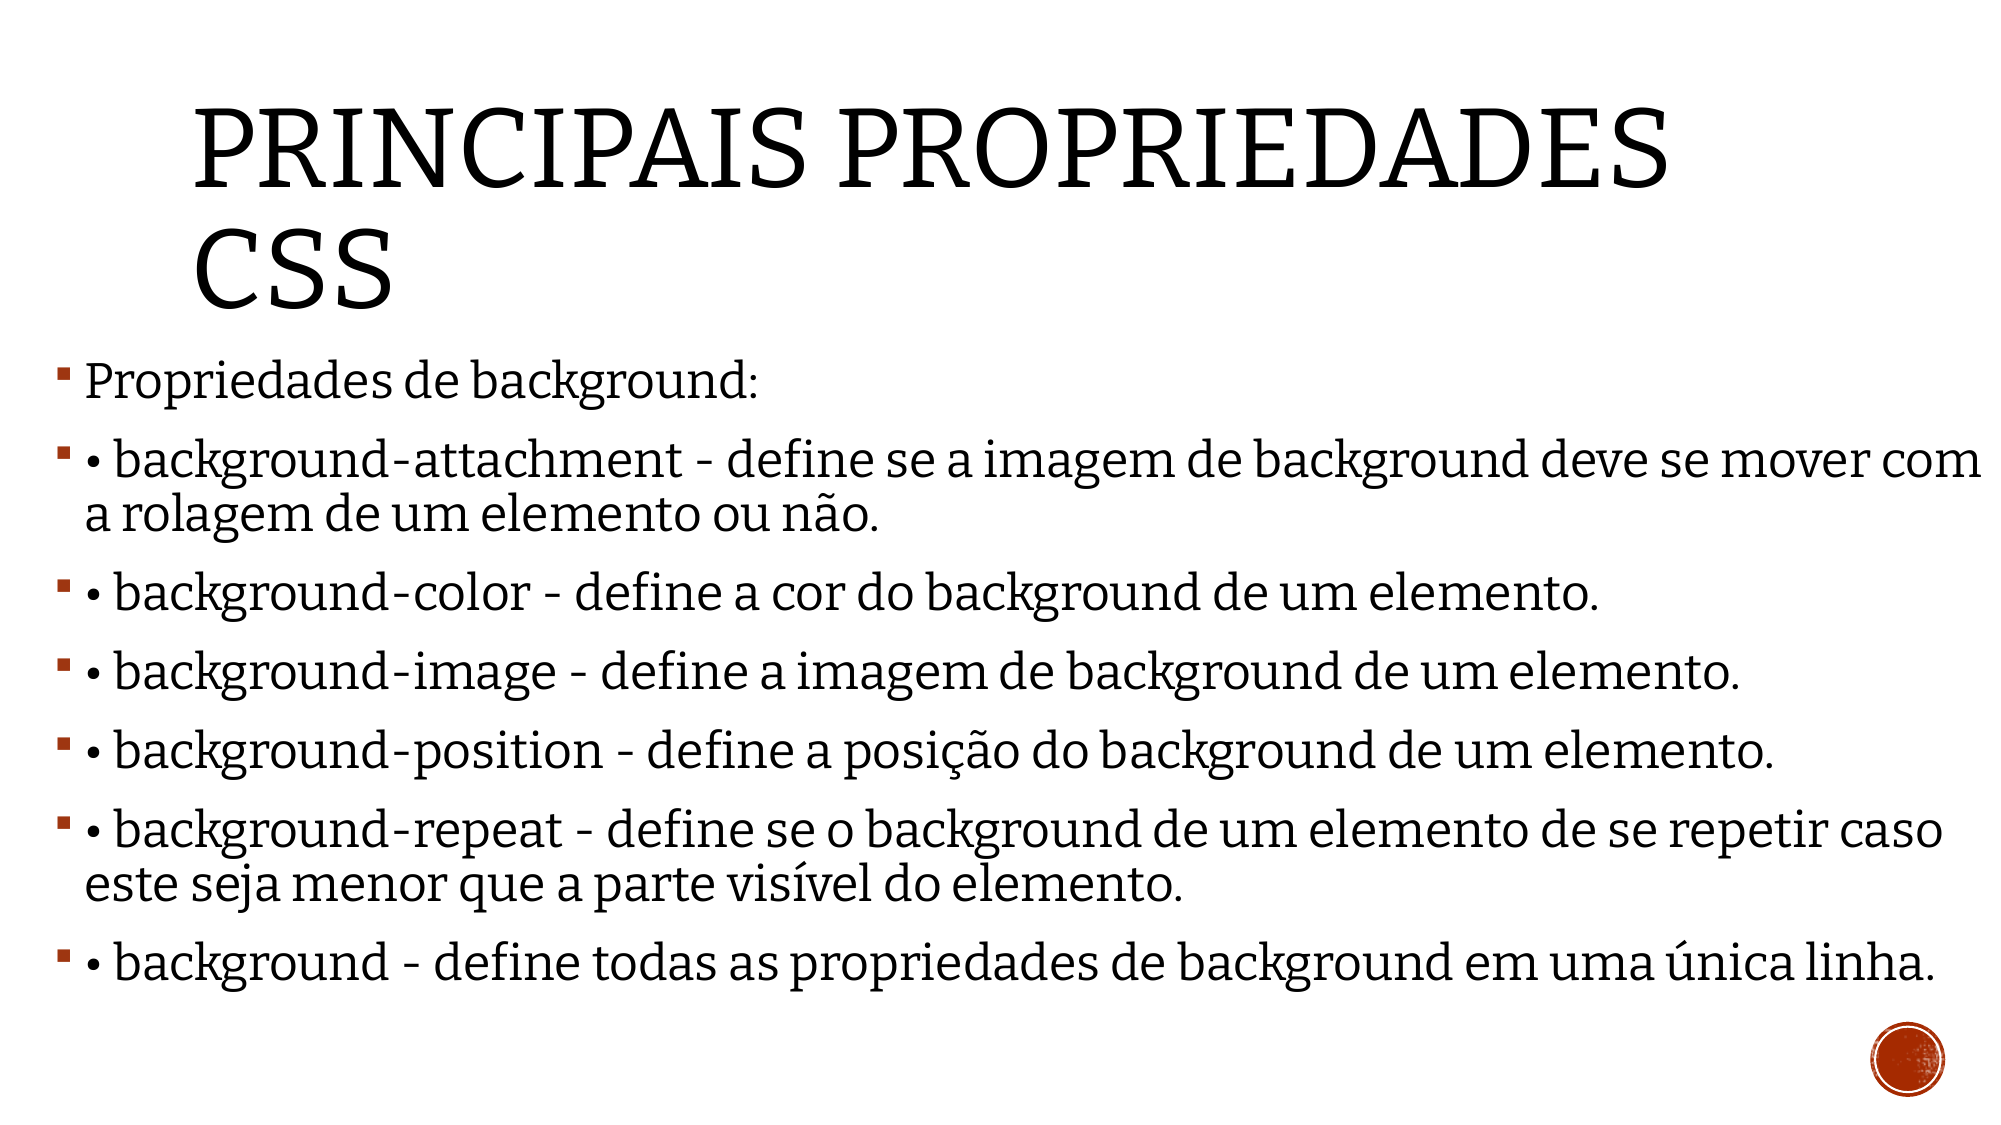

# Principais propriedades CSS
Propriedades de background:
• background-attachment - define se a imagem de background deve se mover com a rolagem de um elemento ou não.
• background-color - define a cor do background de um elemento.
• background-image - define a imagem de background de um elemento.
• background-position - define a posição do background de um elemento.
• background-repeat - define se o background de um elemento de se repetir caso este seja menor que a parte visível do elemento.
• background - define todas as propriedades de background em uma única linha.